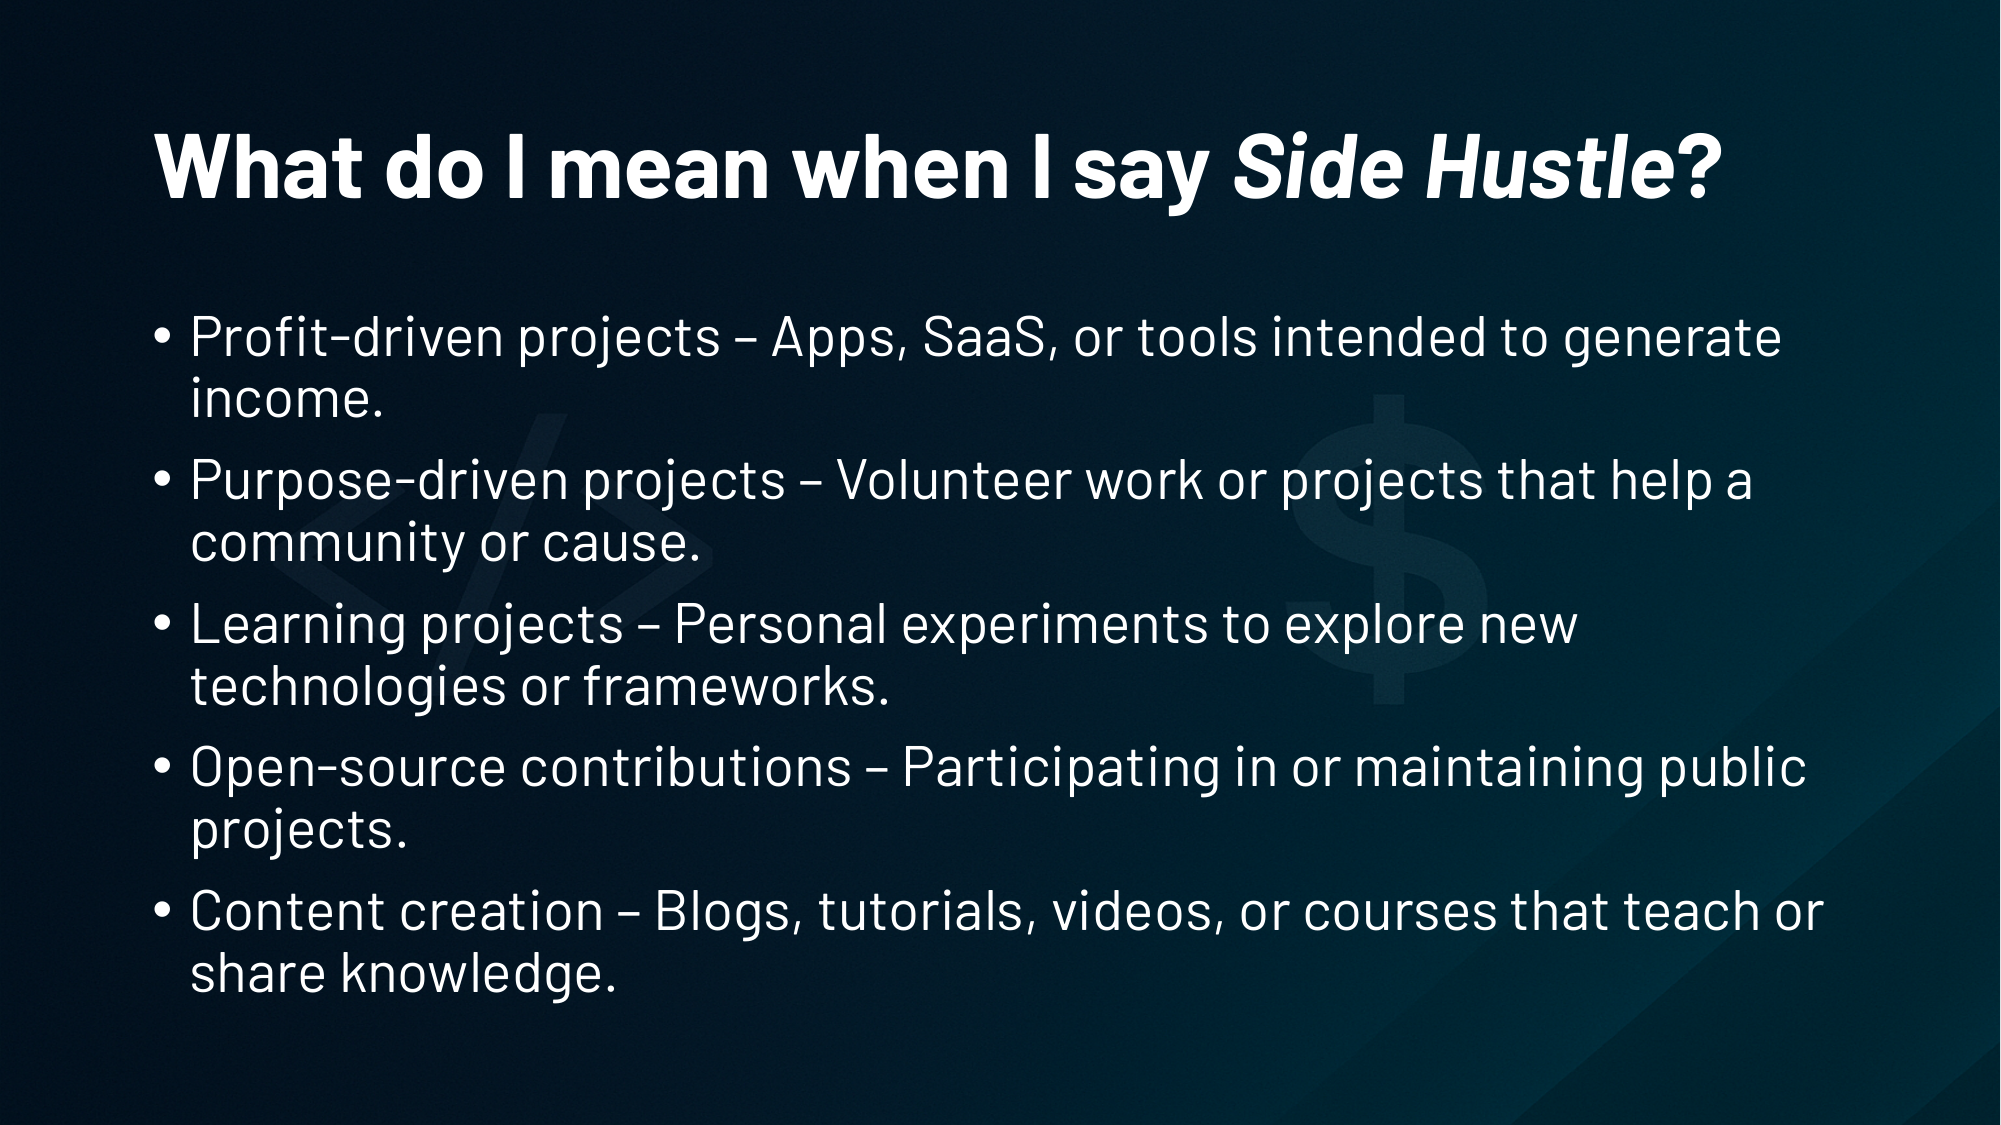

# What do I mean when I say Side Hustle?
Profit-driven projects – Apps, SaaS, or tools intended to generate income.
Purpose-driven projects – Volunteer work or projects that help a community or cause.
Learning projects – Personal experiments to explore new technologies or frameworks.
Open-source contributions – Participating in or maintaining public projects.
Content creation – Blogs, tutorials, videos, or courses that teach or share knowledge.